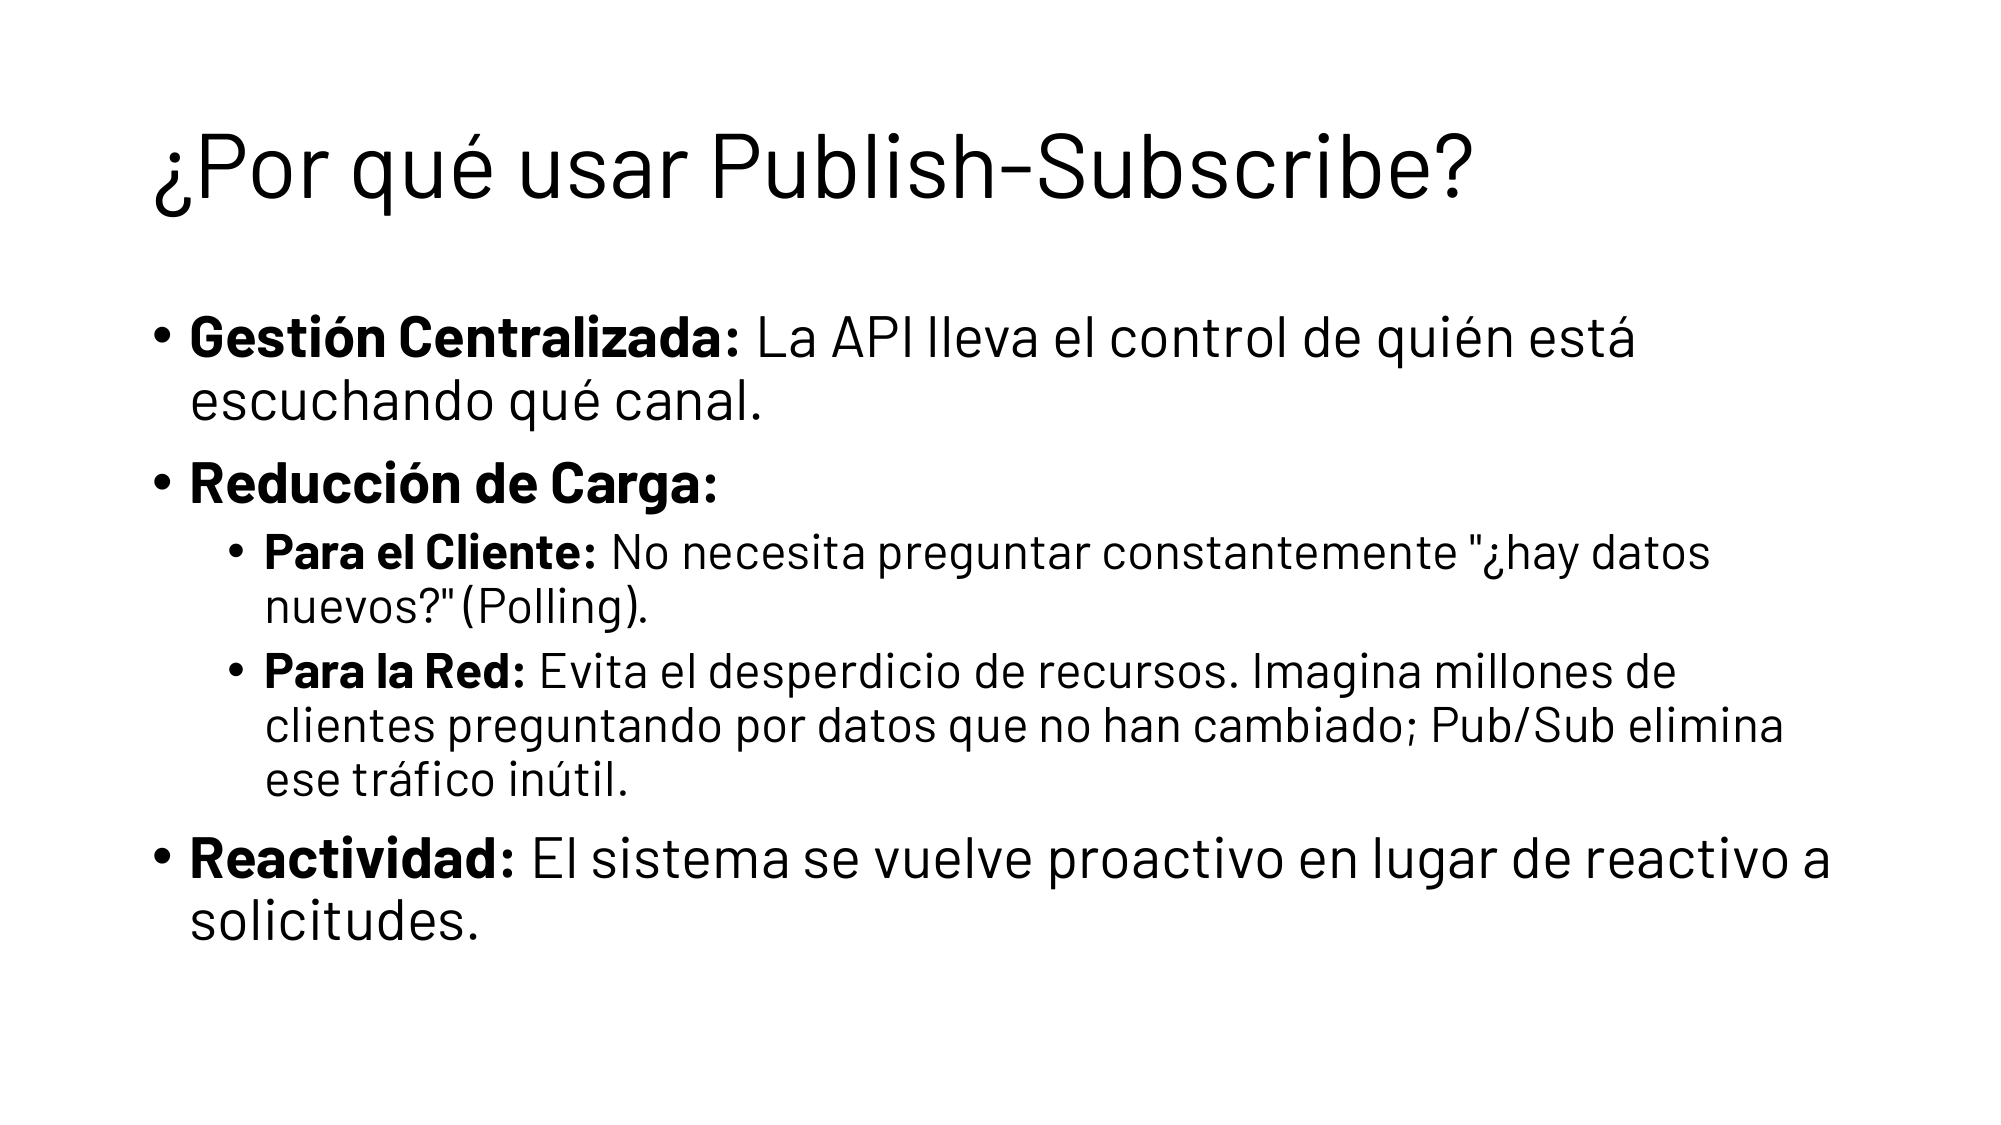

# ¿Por qué usar Publish-Subscribe?
Gestión Centralizada: La API lleva el control de quién está escuchando qué canal.
Reducción de Carga:
Para el Cliente: No necesita preguntar constantemente "¿hay datos nuevos?" (Polling).
Para la Red: Evita el desperdicio de recursos. Imagina millones de clientes preguntando por datos que no han cambiado; Pub/Sub elimina ese tráfico inútil.
Reactividad: El sistema se vuelve proactivo en lugar de reactivo a solicitudes.